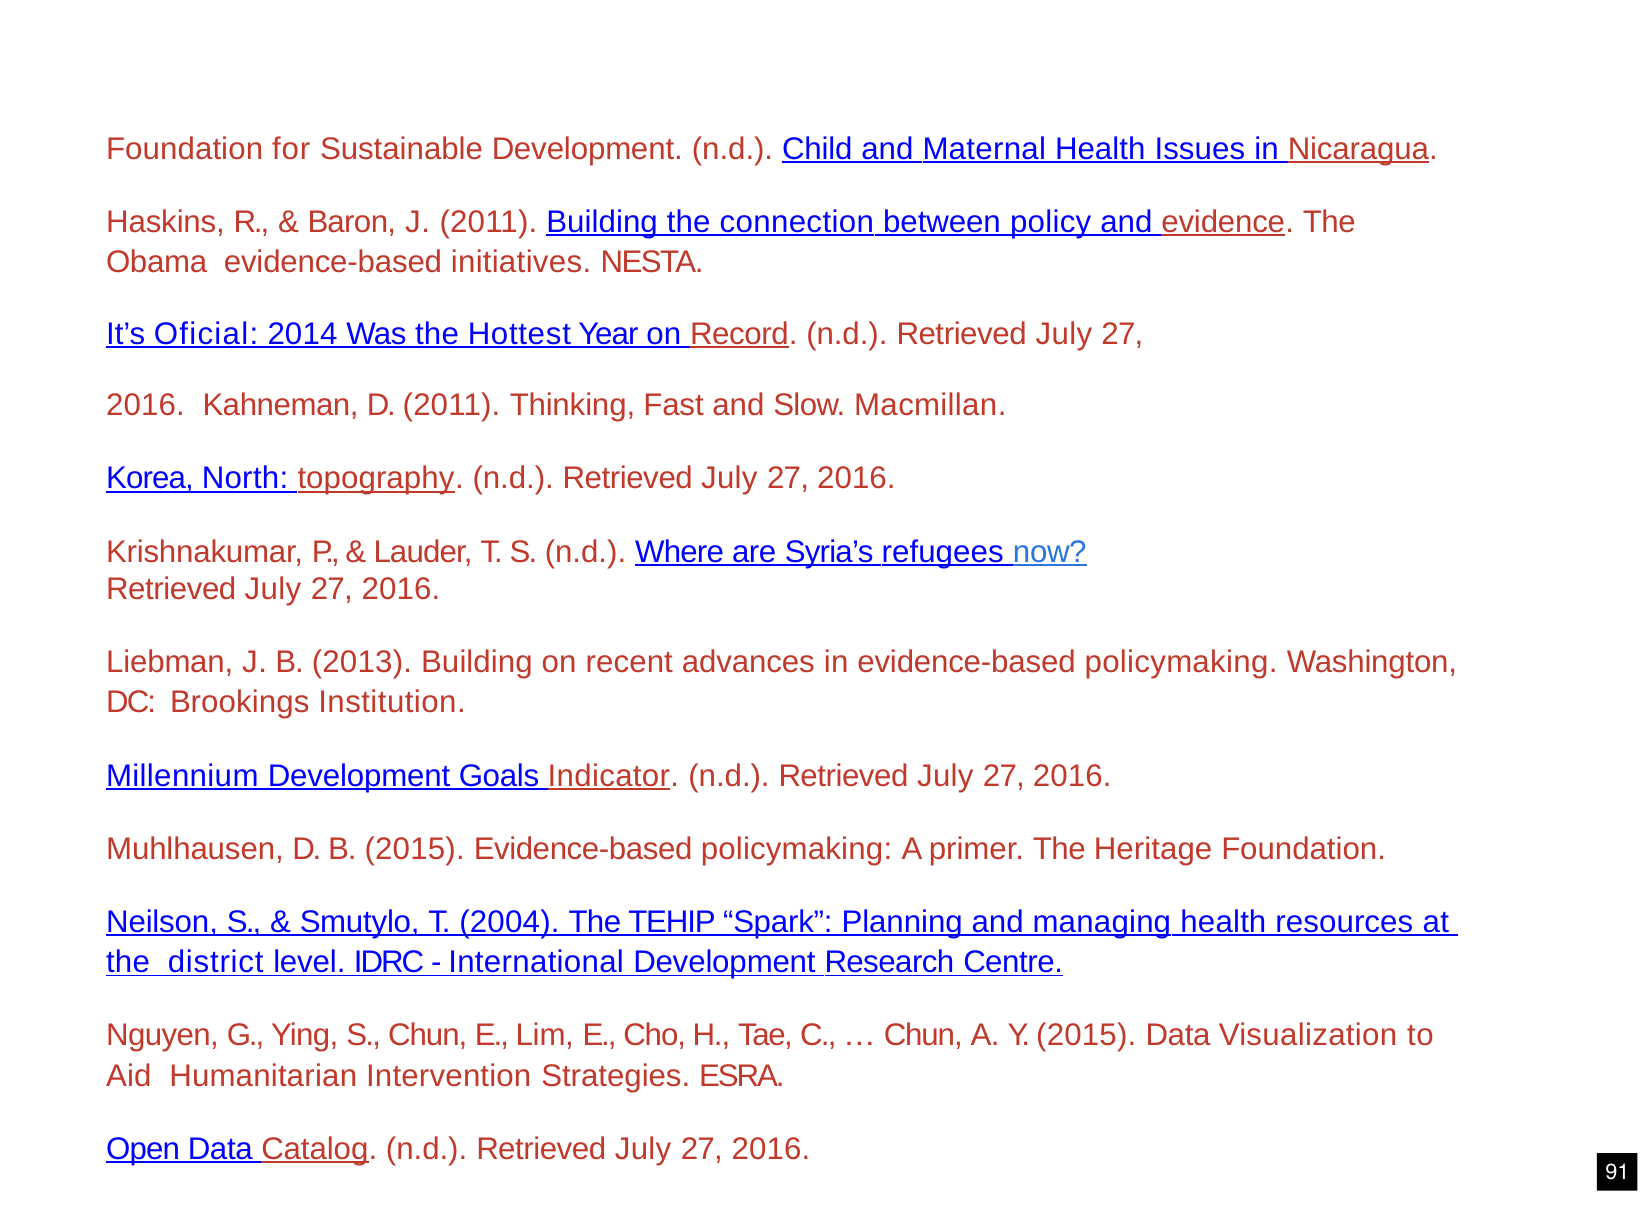

Foundation for Sustainable Development. (n.d.). Child and Maternal Health Issues in Nicaragua.

Haskins, R., & Baron, J. (2011). Building the connection between policy and evidence. The Obama  evidence-based initiatives. NESTA.
It’s Oficial: 2014 Was the Hottest Year on Record. (n.d.). Retrieved July 27, 2016.  Kahneman, D. (2011). Thinking, Fast and Slow. Macmillan.

Korea, North: topography. (n.d.). Retrieved July 27, 2016.

Krishnakumar, P., & Lauder, T. S. (n.d.). Where are Syria’s refugees now? Retrieved July 27, 2016.

Liebman, J. B. (2013). Building on recent advances in evidence-based policymaking. Washington, DC:  Brookings Institution.

Millennium Development Goals Indicator. (n.d.). Retrieved July 27, 2016.

Muhlhausen, D. B. (2015). Evidence-based policymaking: A primer. The Heritage Foundation.

Neilson, S., & Smutylo, T. (2004). The TEHIP “Spark”: Planning and managing health resources at the  district level. IDRC - International Development Research Centre.

Nguyen, G., Ying, S., Chun, E., Lim, E., Cho, H., Tae, C., … Chun, A. Y. (2015). Data Visualization to Aid  Humanitarian Intervention Strategies. ESRA.

Open Data Catalog. (n.d.). Retrieved July 27, 2016.
91